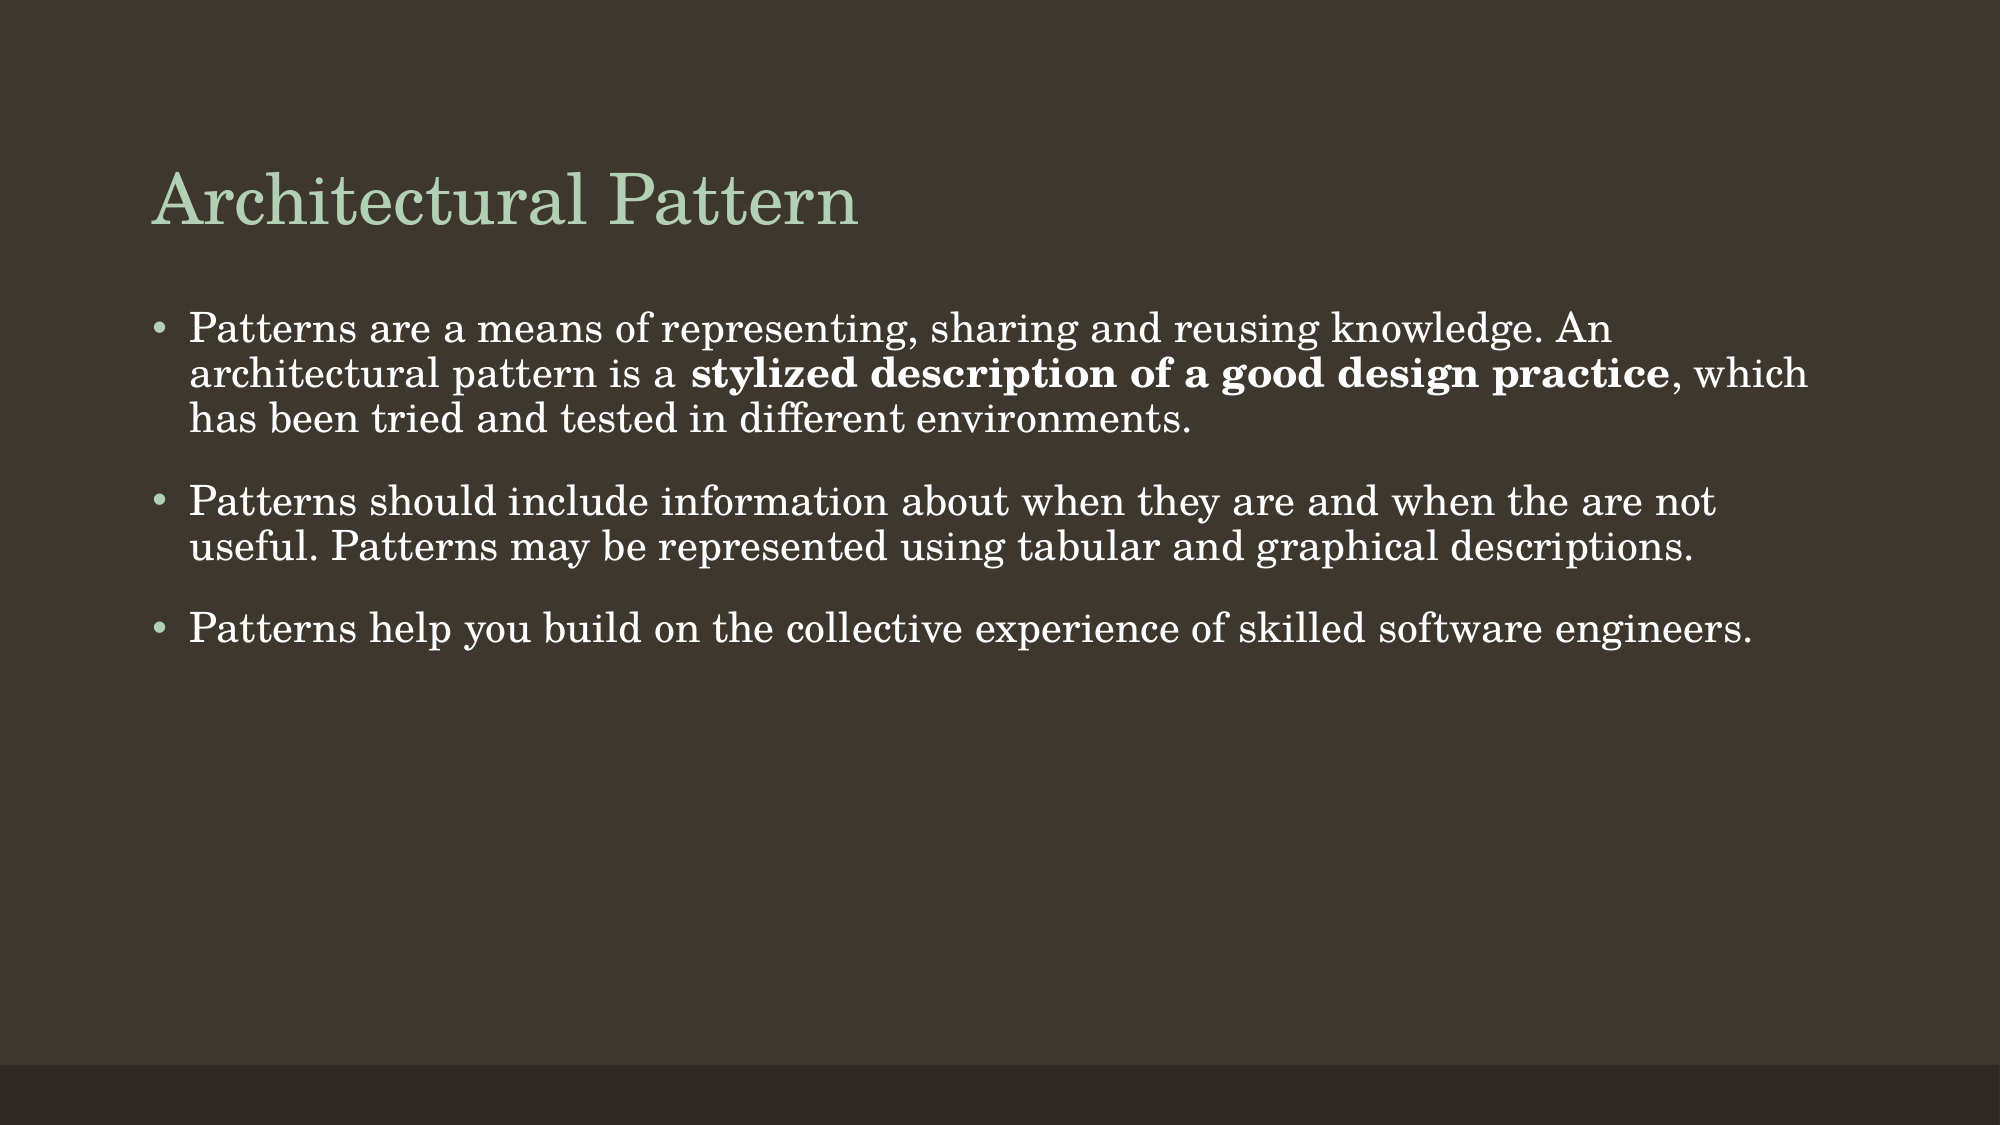

# Architectural Pattern
Patterns are a means of representing, sharing and reusing knowledge. An architectural pattern is a stylized description of a good design practice, which has been tried and tested in different environments.
Patterns should include information about when they are and when the are not useful. Patterns may be represented using tabular and graphical descriptions.
Patterns help you build on the collective experience of skilled software engineers.